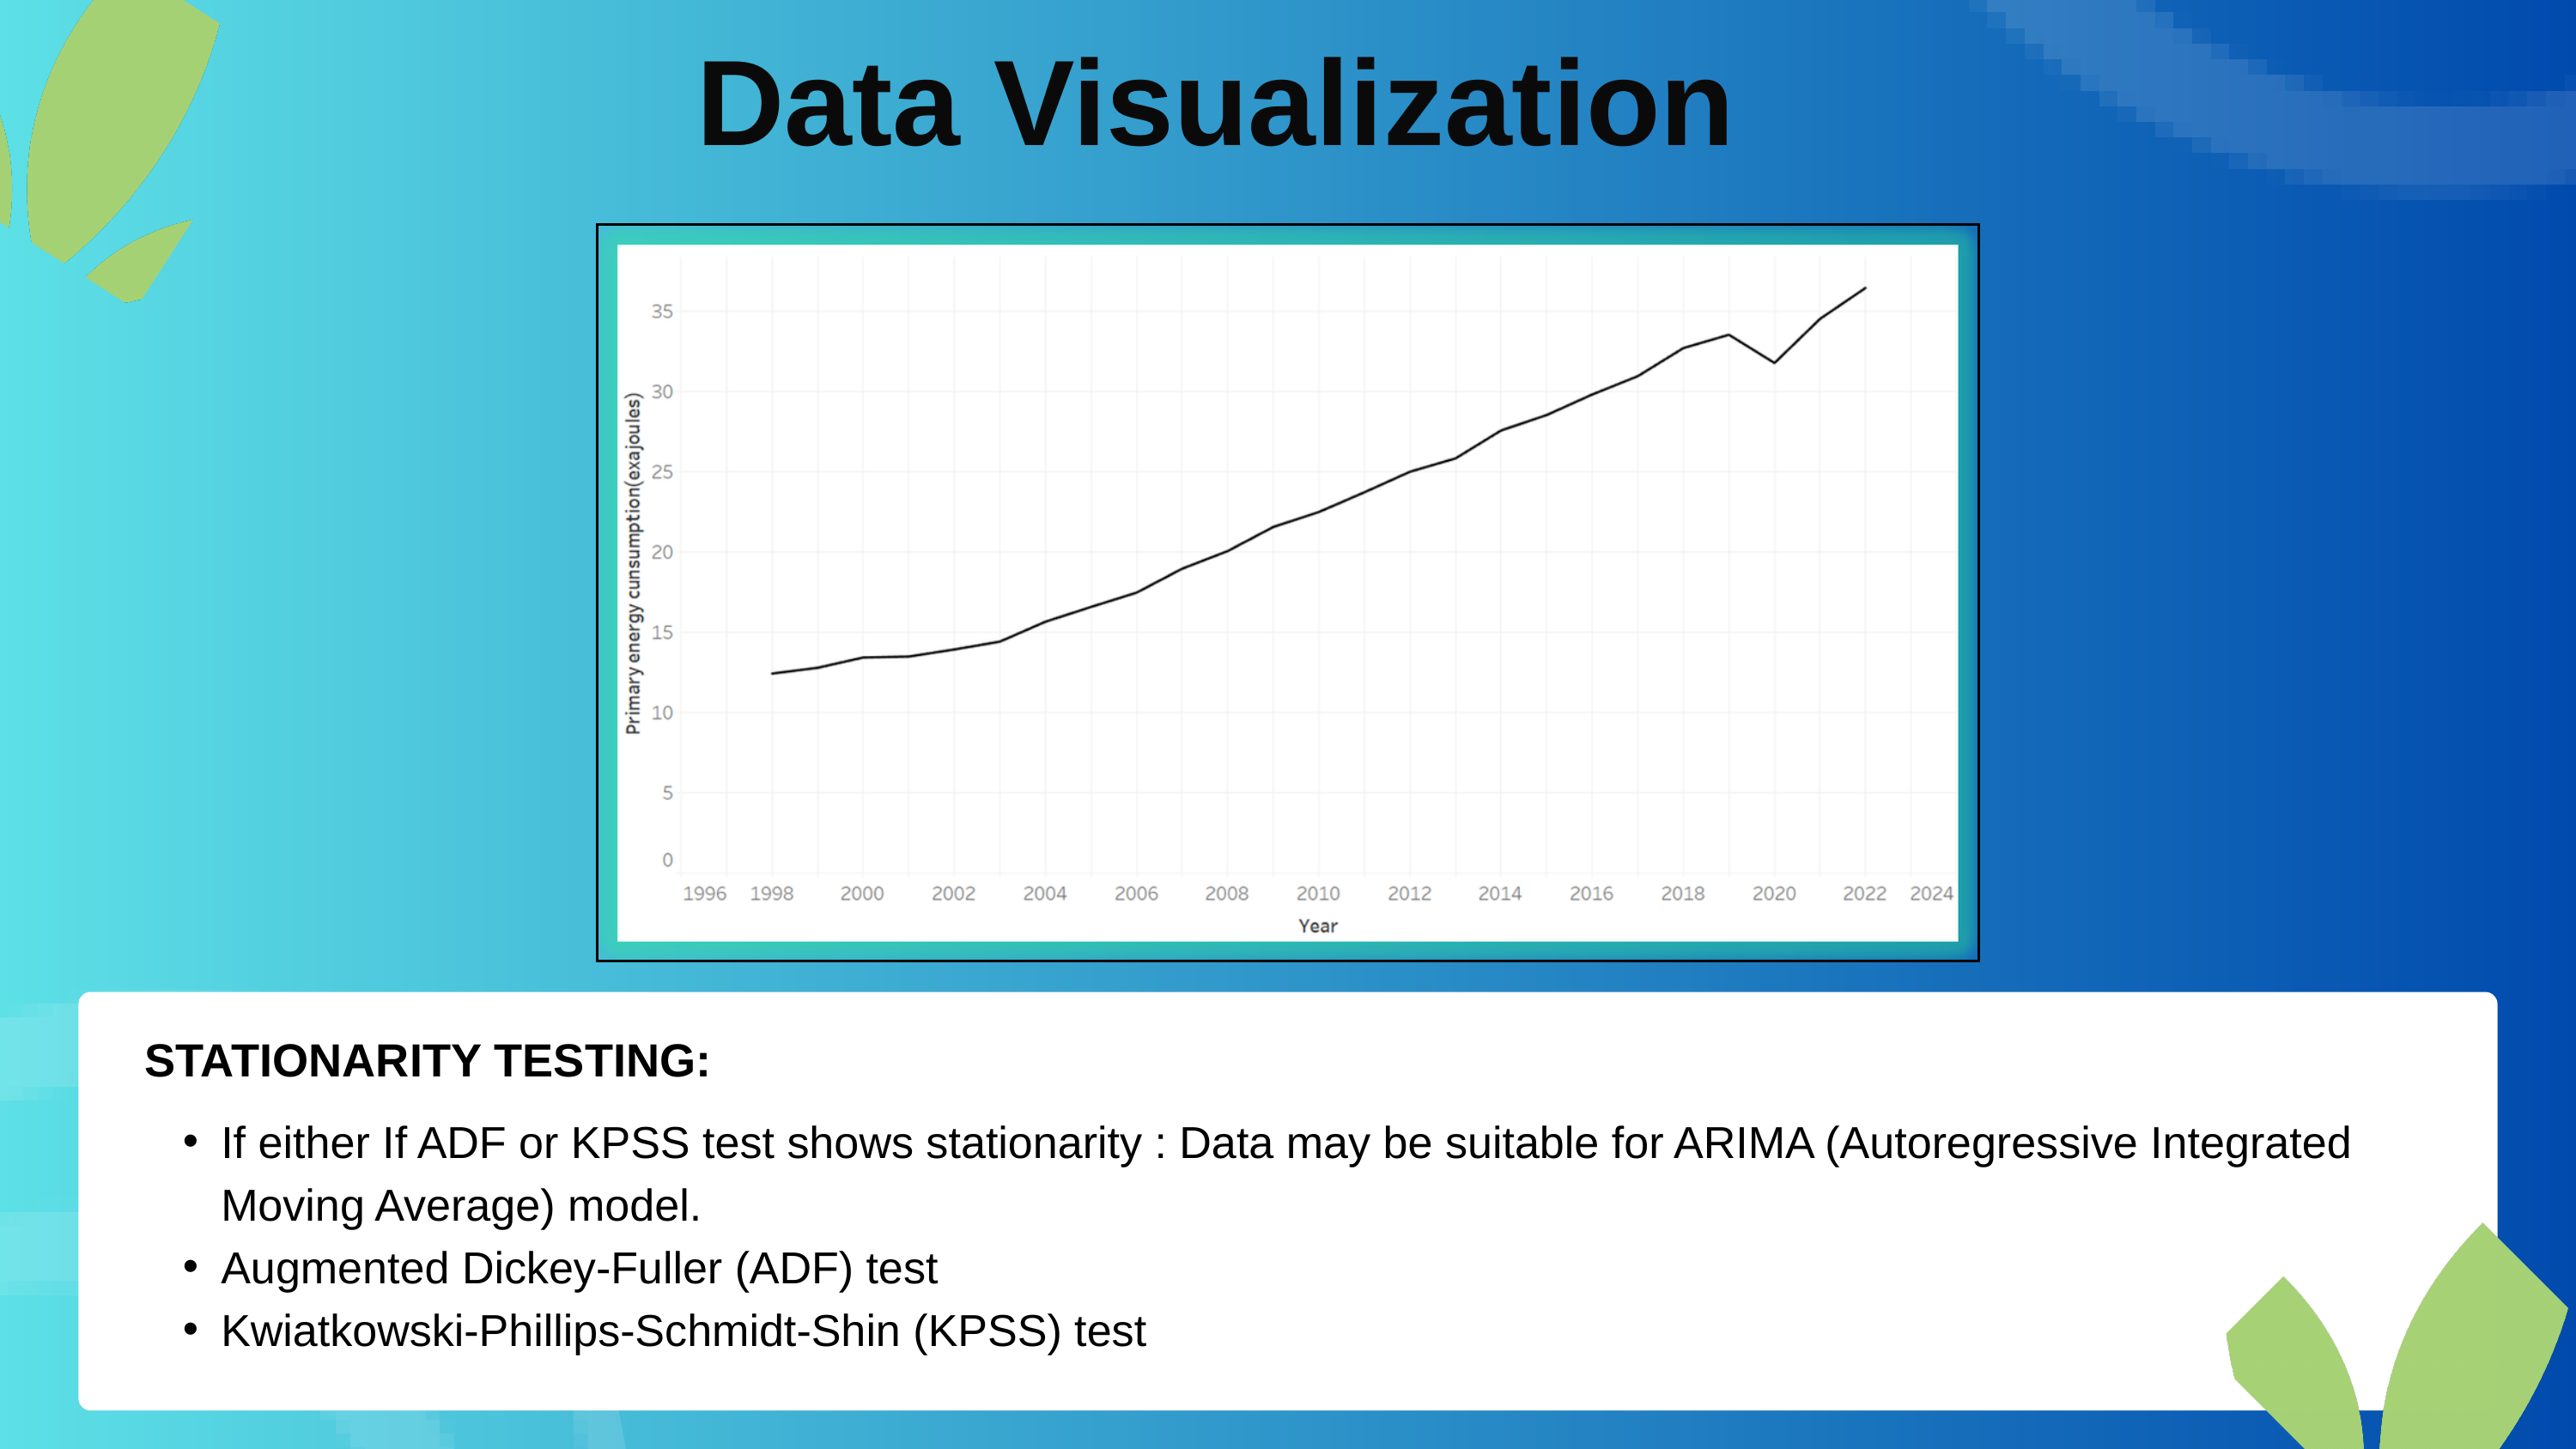

Data Visualization

STATIONARITY TESTING:
If either If ADF or KPSS test shows stationarity : Data may be suitable for ARIMA (Autoregressive Integrated Moving Average) model.
Augmented Dickey-Fuller (ADF) test
Kwiatkowski-Phillips-Schmidt-Shin (KPSS) test